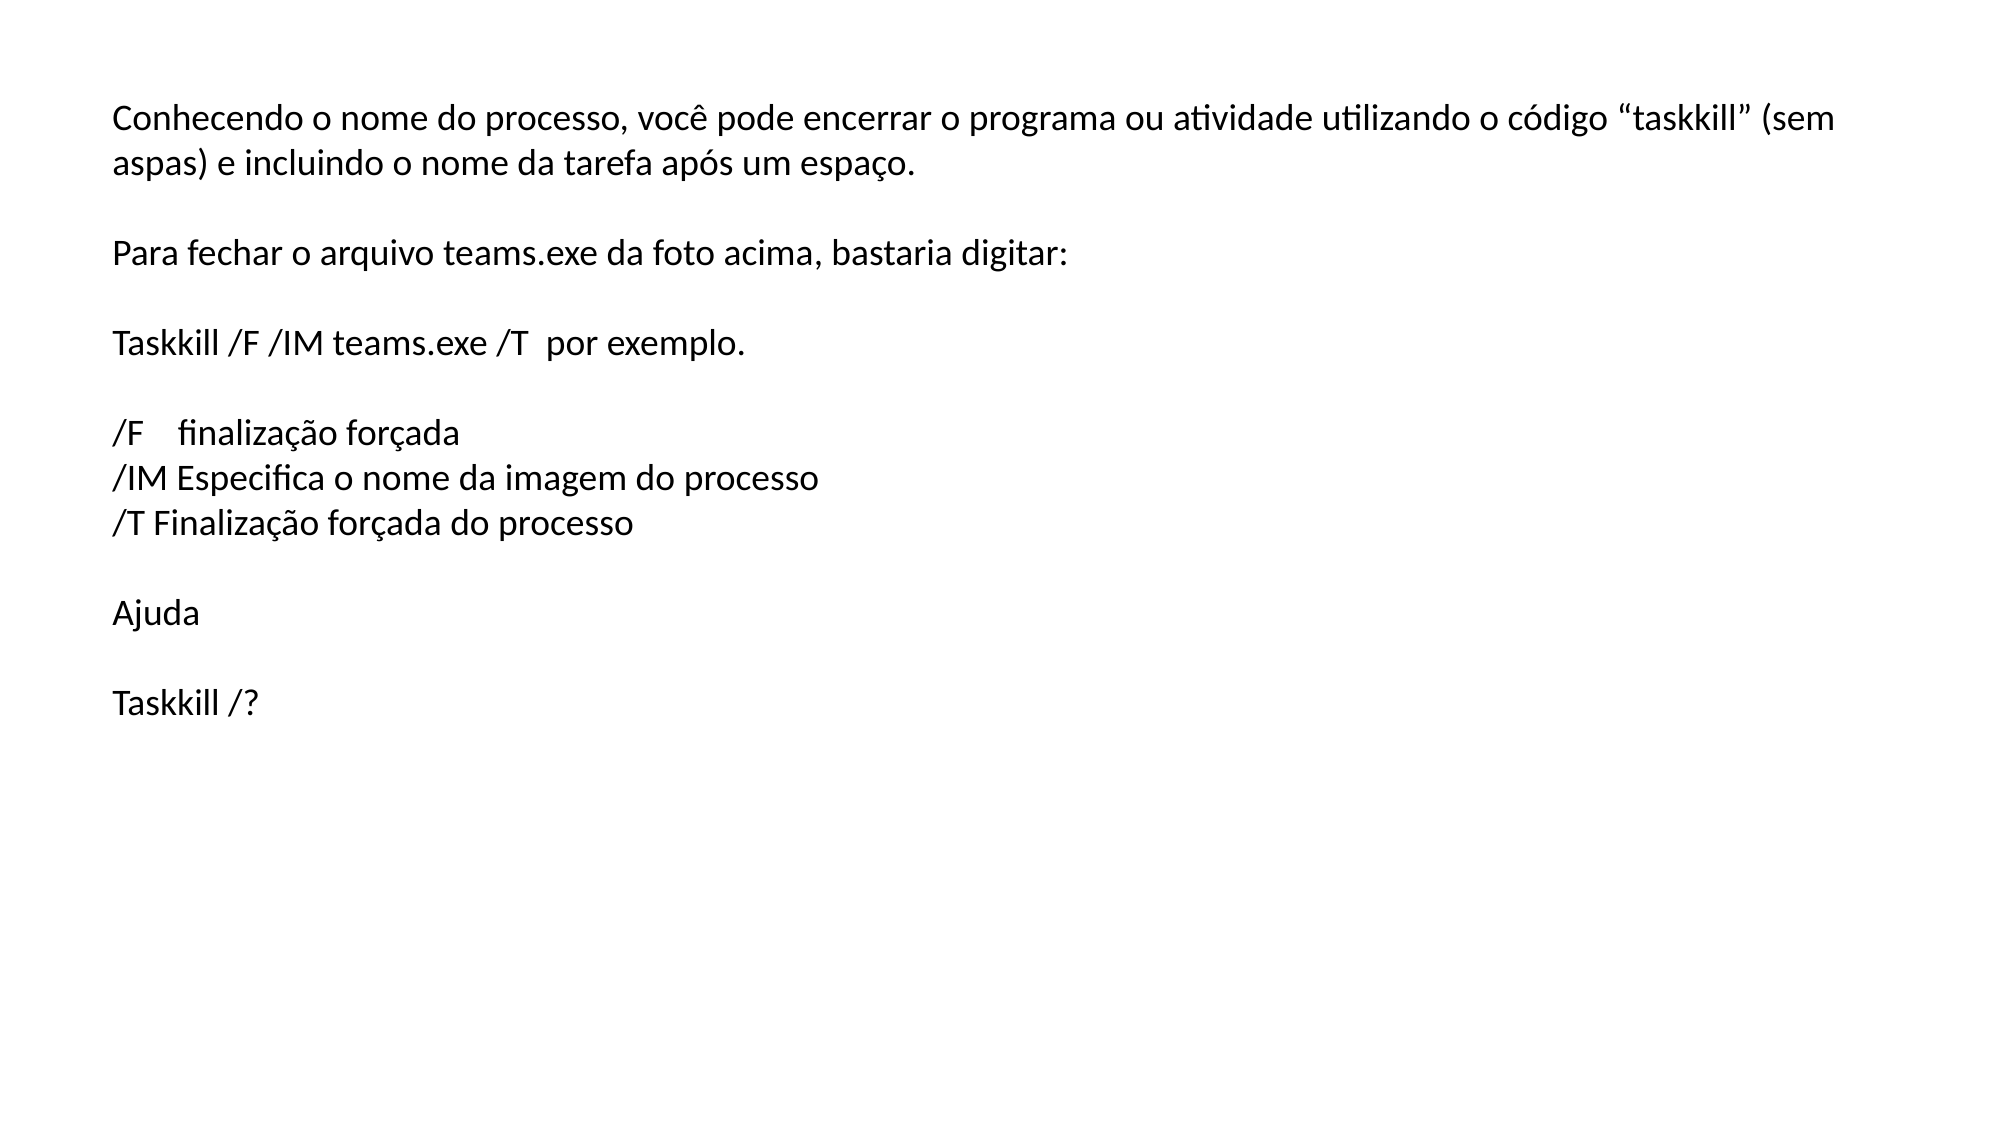

Conhecendo o nome do processo, você pode encerrar o programa ou atividade utilizando o código “taskkill” (sem aspas) e incluindo o nome da tarefa após um espaço.

Para fechar o arquivo teams.exe da foto acima, bastaria digitar:

Taskkill /F /IM teams.exe /T  por exemplo.

/F    finalização forçada
/IM Especifica o nome da imagem do processo
/T Finalização forçada do processo

Ajuda

Taskkill /?